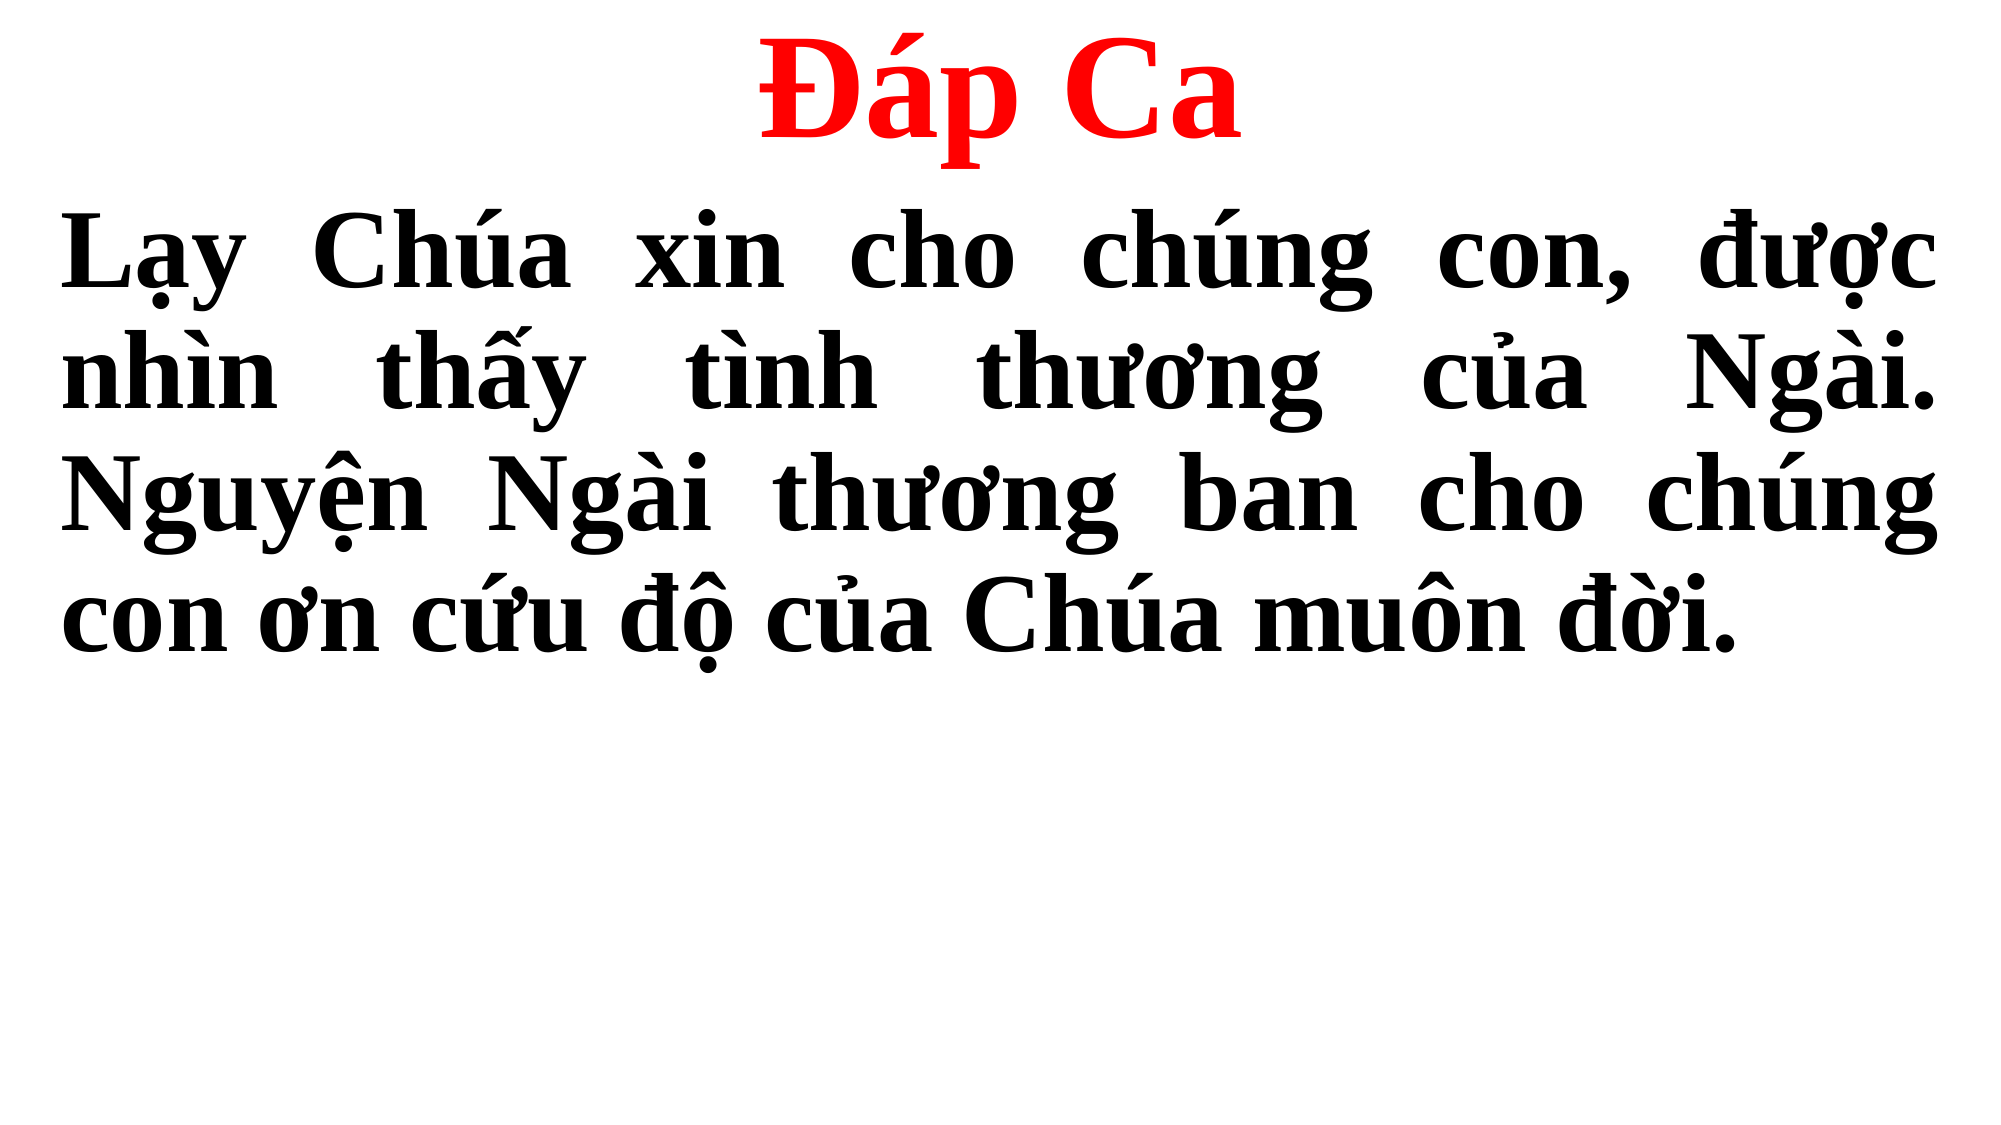

Đáp Ca
Lạy Chúa xin cho chúng con, được nhìn thấy tình thương của Ngài. Nguyện Ngài thương ban cho chúng con ơn cứu độ của Chúa muôn đời.